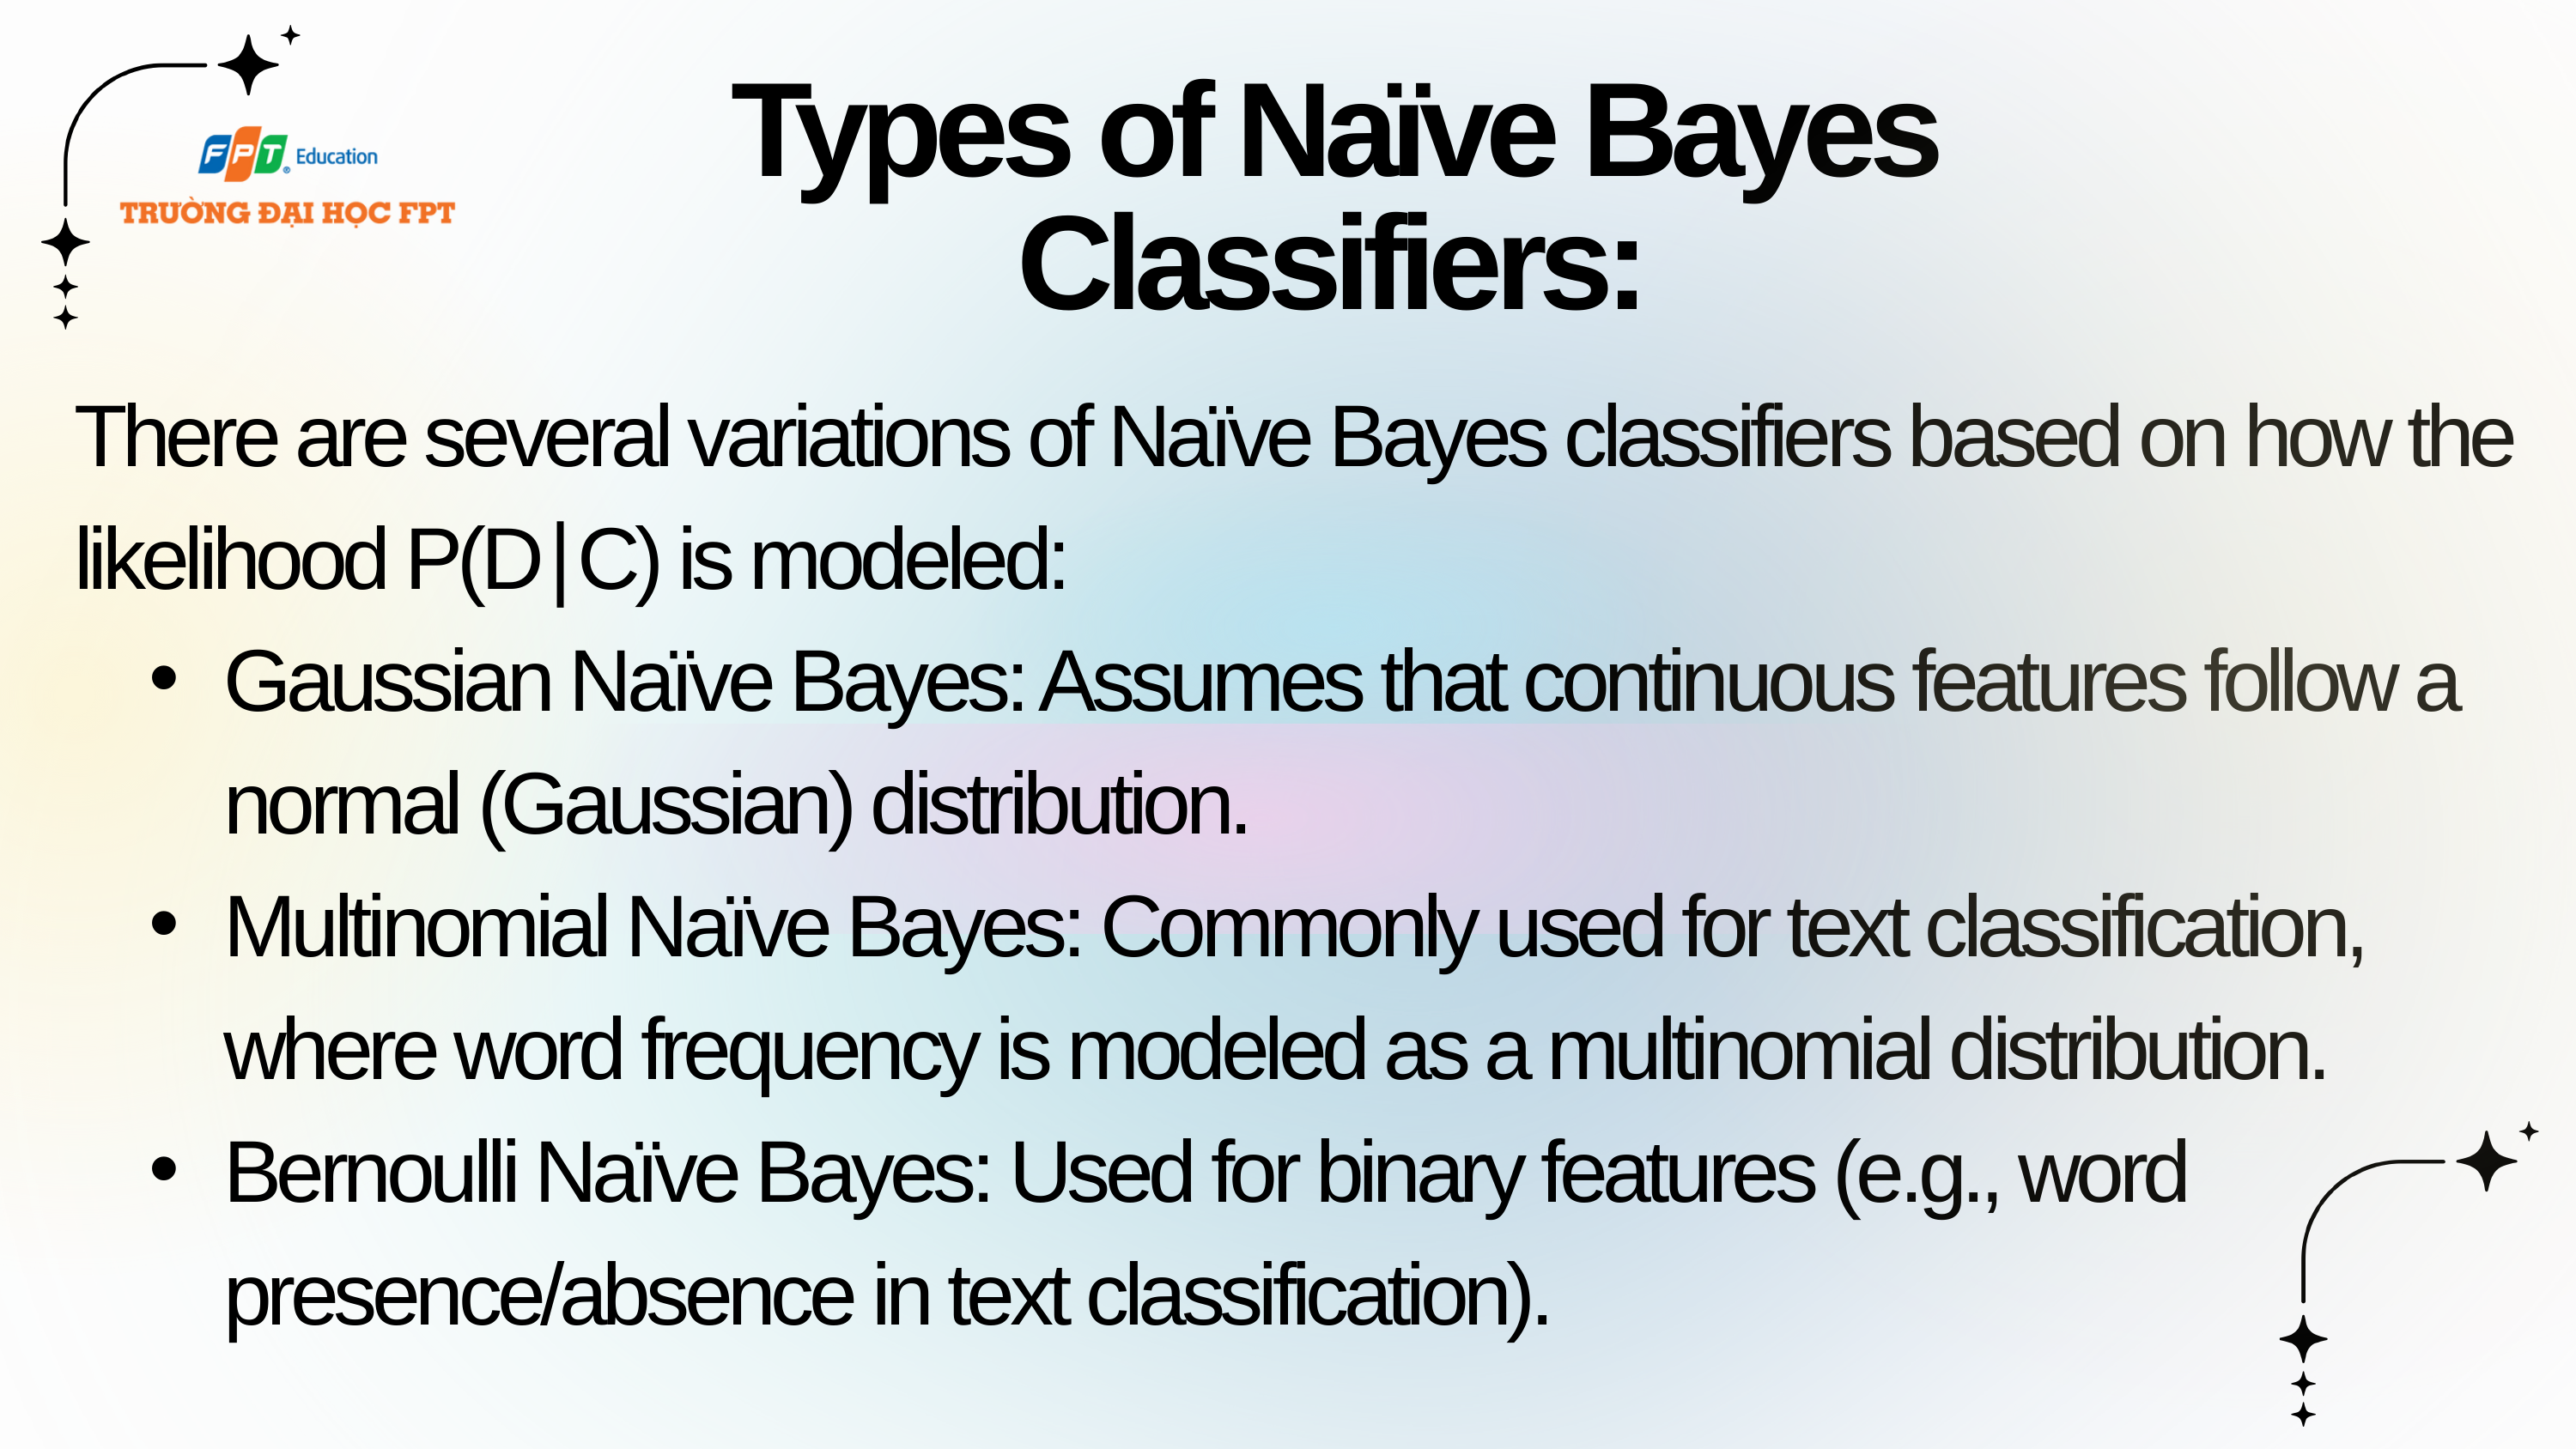

Types of Naïve Bayes Classifiers:

There are several variations of Naïve Bayes classifiers based on how the likelihood P(D∣C) is modeled:
Gaussian Naïve Bayes: Assumes that continuous features follow a normal (Gaussian) distribution.
Multinomial Naïve Bayes: Commonly used for text classification, where word frequency is modeled as a multinomial distribution.
Bernoulli Naïve Bayes: Used for binary features (e.g., word presence/absence in text classification).